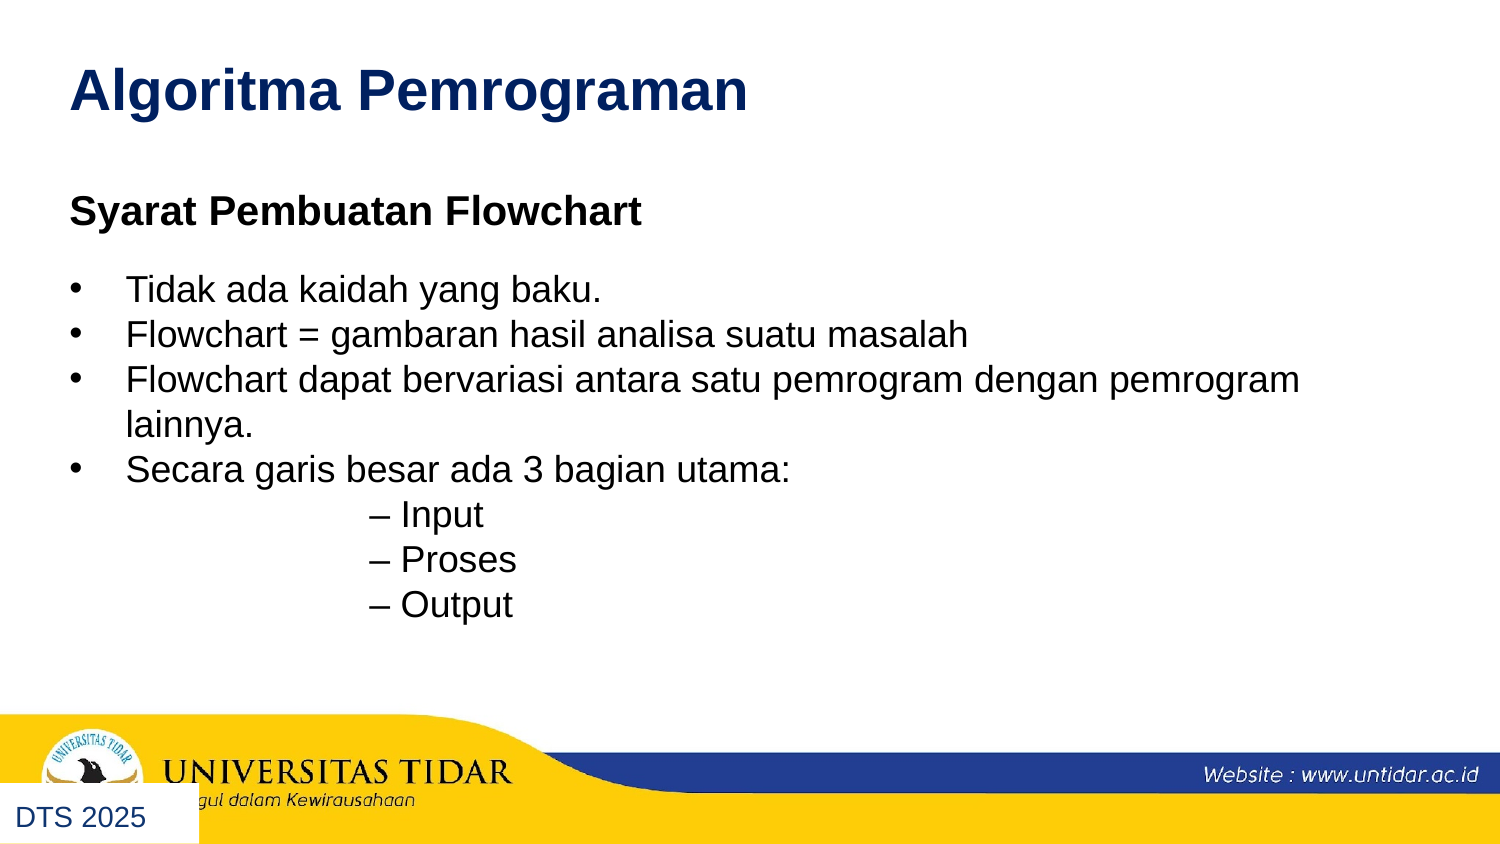

Algoritma Pemrograman
Syarat Pembuatan Flowchart

Tidak ada kaidah yang baku.
Flowchart = gambaran hasil analisa suatu masalah
Flowchart dapat bervariasi antara satu pemrogram dengan pemrogram	lainnya.
Secara garis besar ada 3 bagian utama:
		– Input
		– Proses
		– Output

DTS 2025